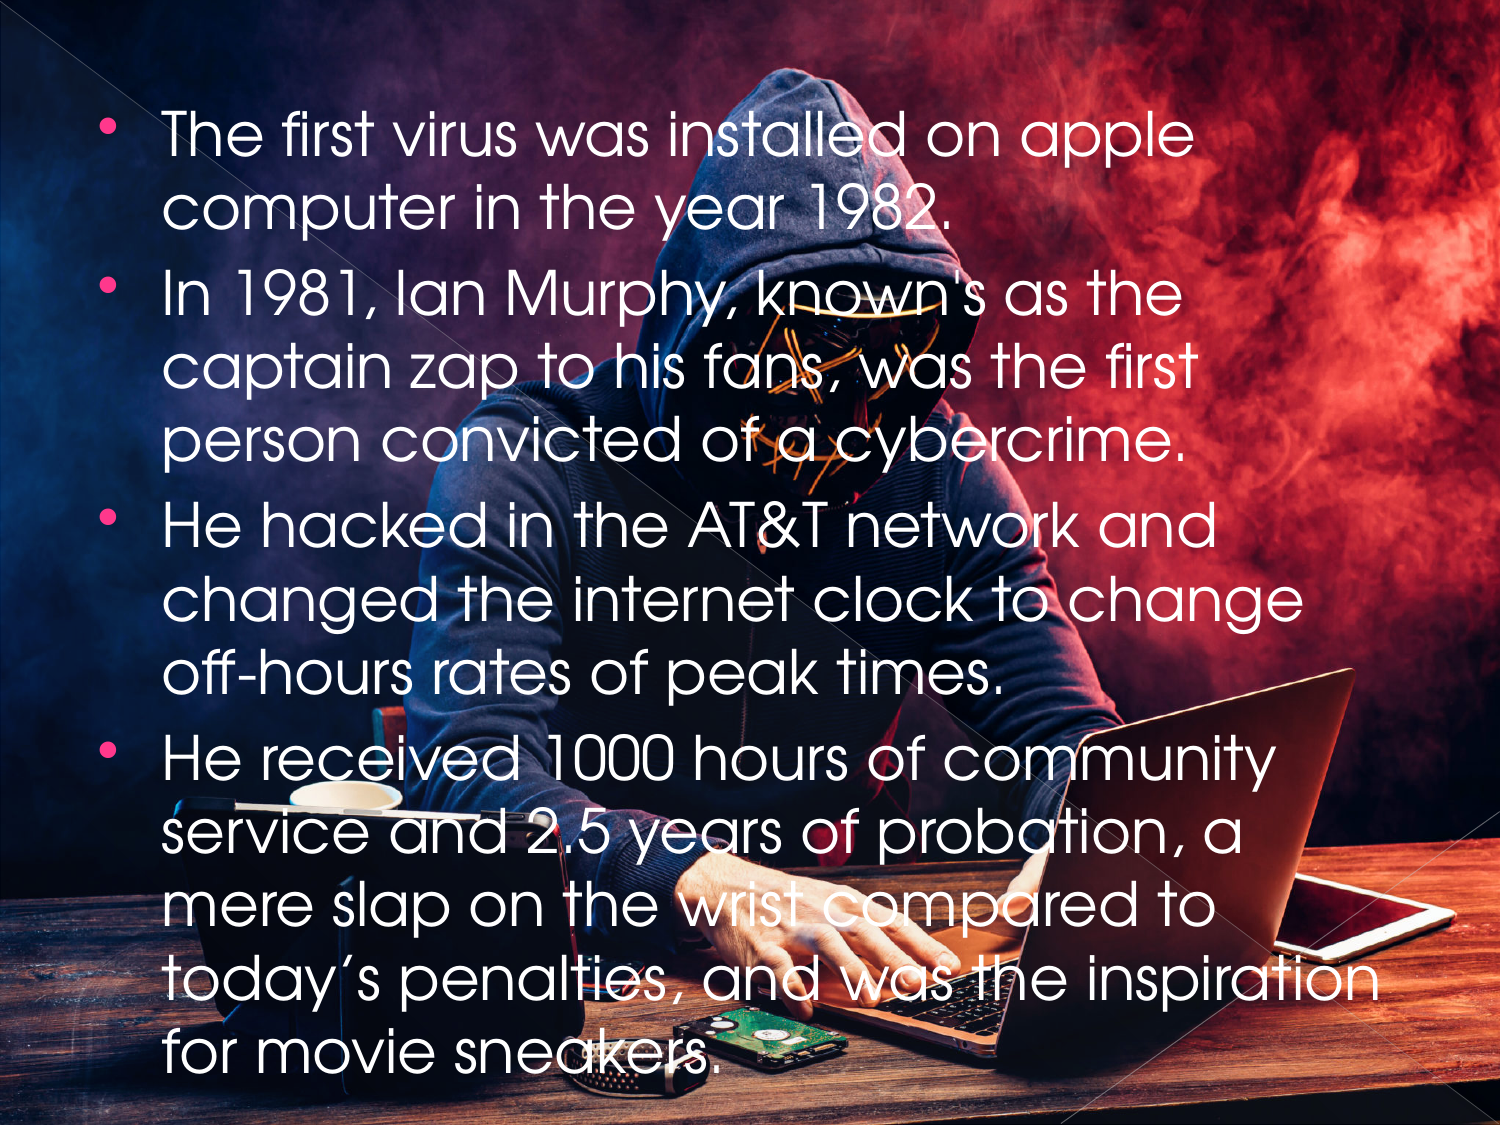

The first virus was installed on apple computer in the year 1982.
In 1981, Ian Murphy, known's as the captain zap to his fans, was the first person convicted of a cybercrime.
He hacked in the AT&T network and changed the internet clock to change off-hours rates of peak times.
He received 1000 hours of community service and 2.5 years of probation, a mere slap on the wrist compared to today’s penalties, and was the inspiration for movie sneakers.